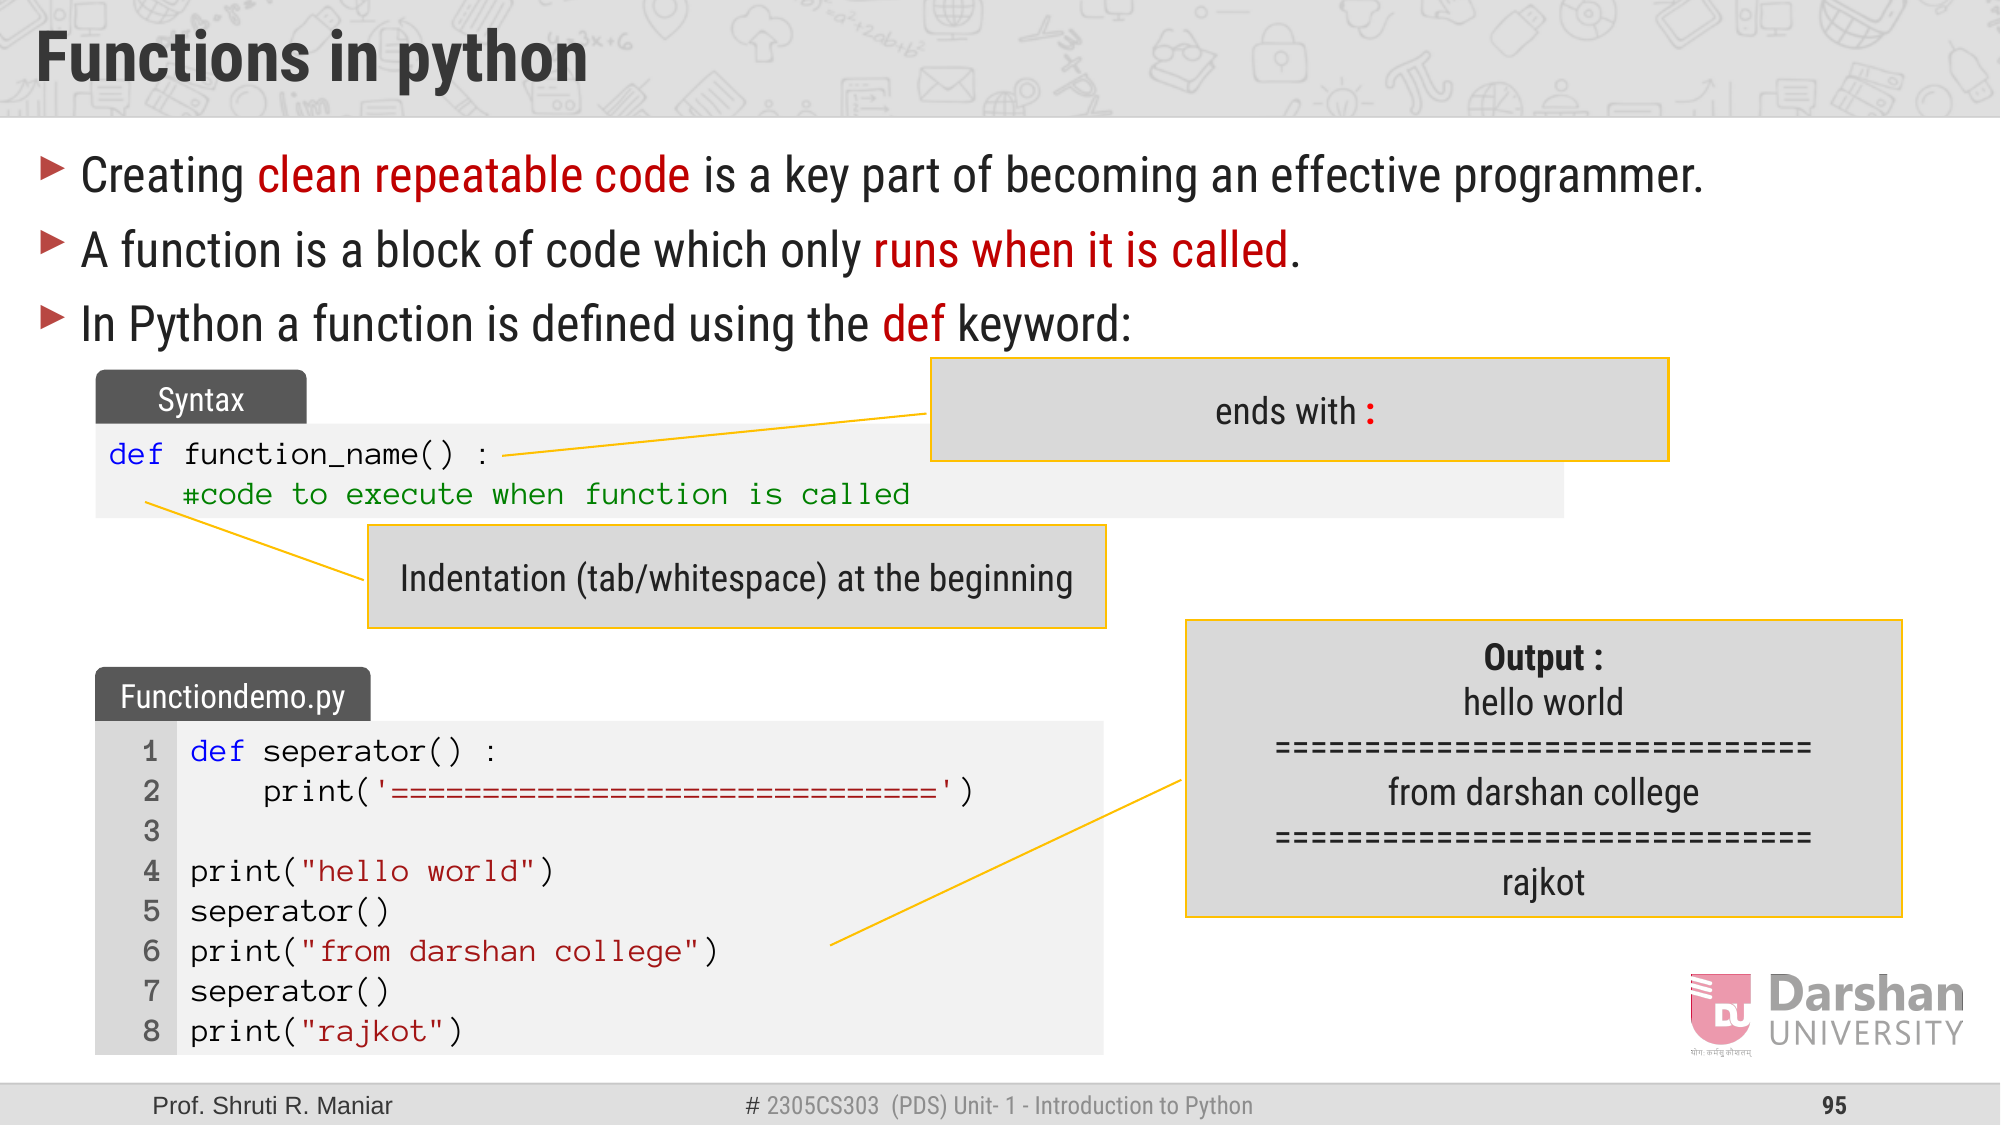

# Functions in python
Creating clean repeatable code is a key part of becoming an effective programmer.
A function is a block of code which only runs when it is called.
In Python a function is defined using the def keyword:
ends with :
Syntax
def function_name() :
    #code to execute when function is called
Indentation (tab/whitespace) at the beginning
Output :
hello world
==============================
from darshan college
==============================
rajkot
Functiondemo.py
1
2
3
4
5
6
7
8
def seperator() :
    print('==============================')
print("hello world")
seperator()
print("from darshan college")
seperator()
print("rajkot")